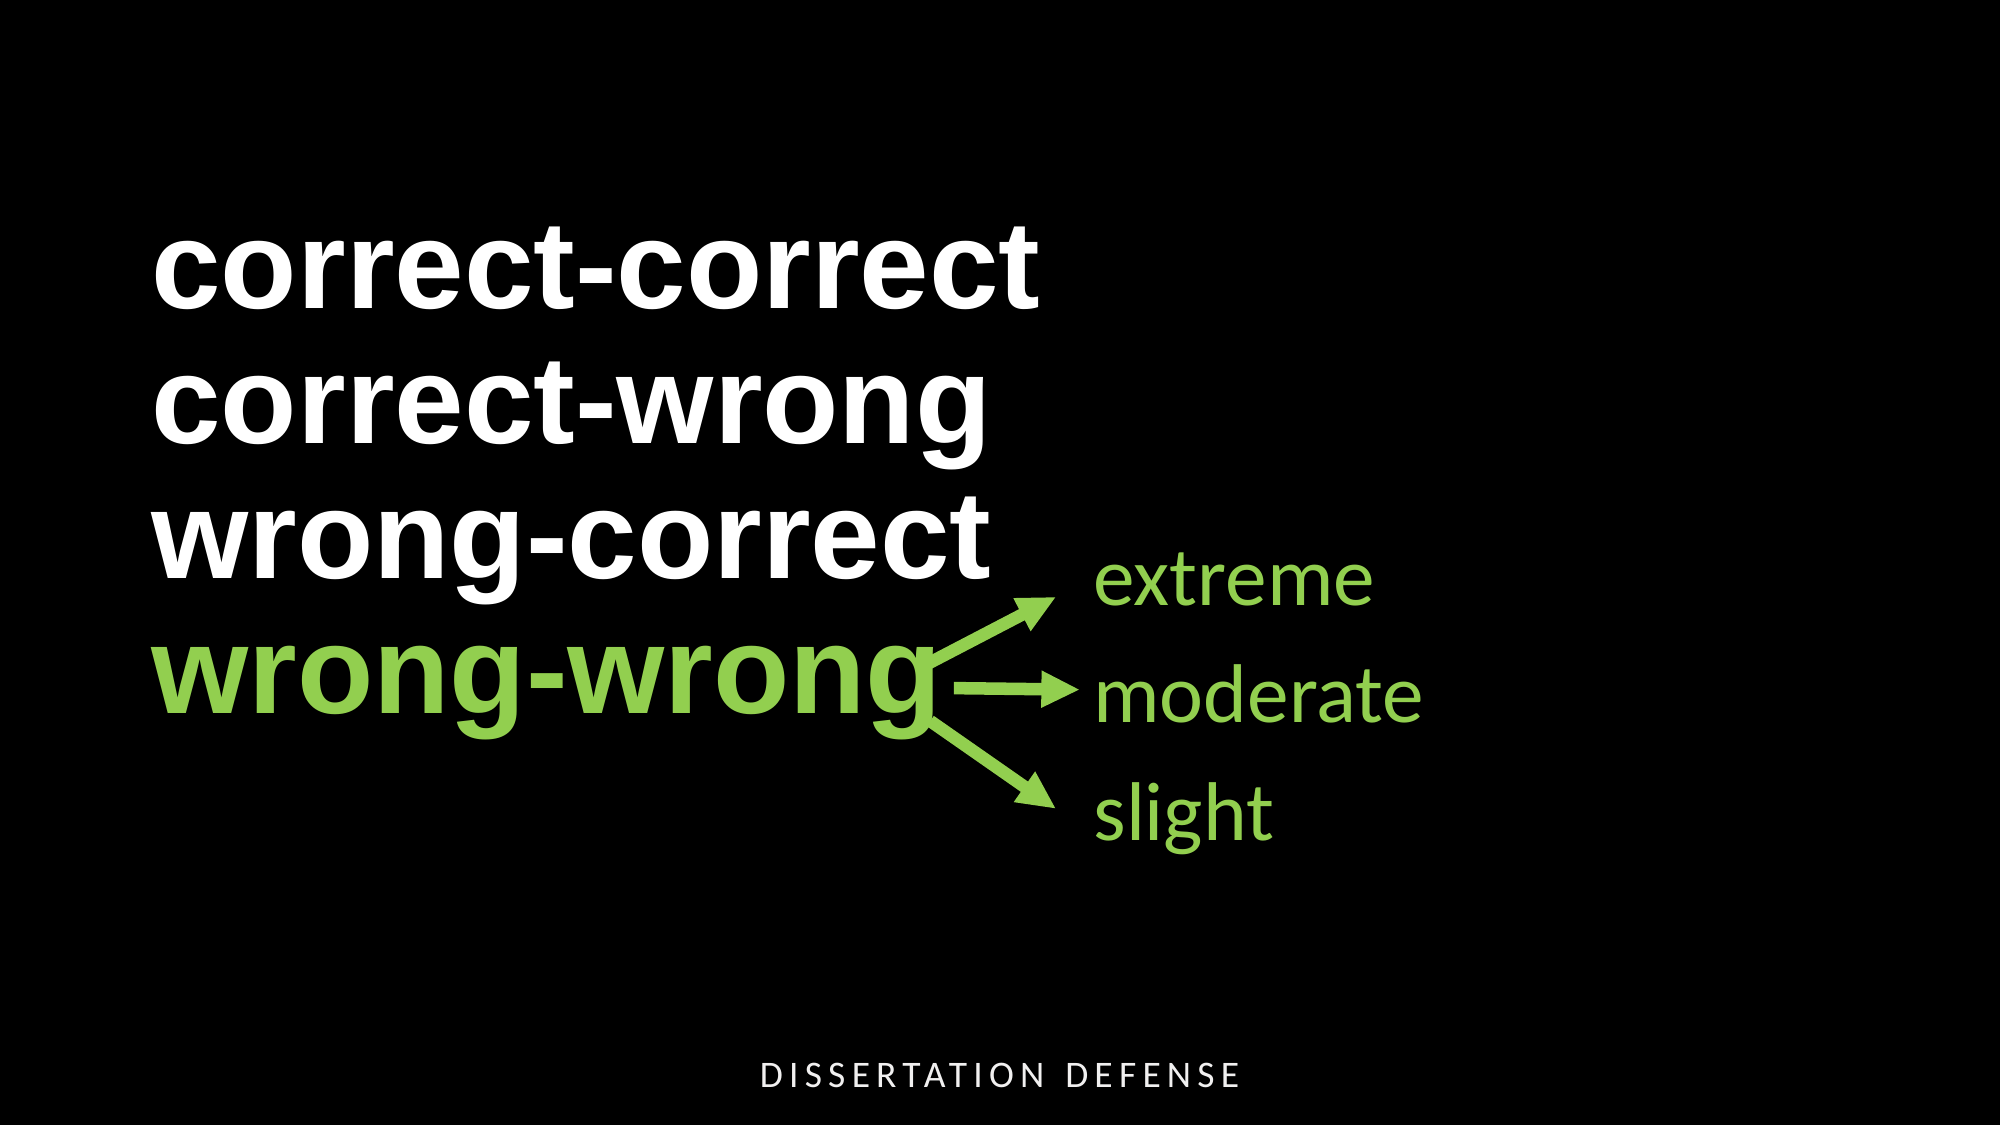

# correct-correct correct-wrong wrong-correct wrong-wrong
extreme
moderate
slight